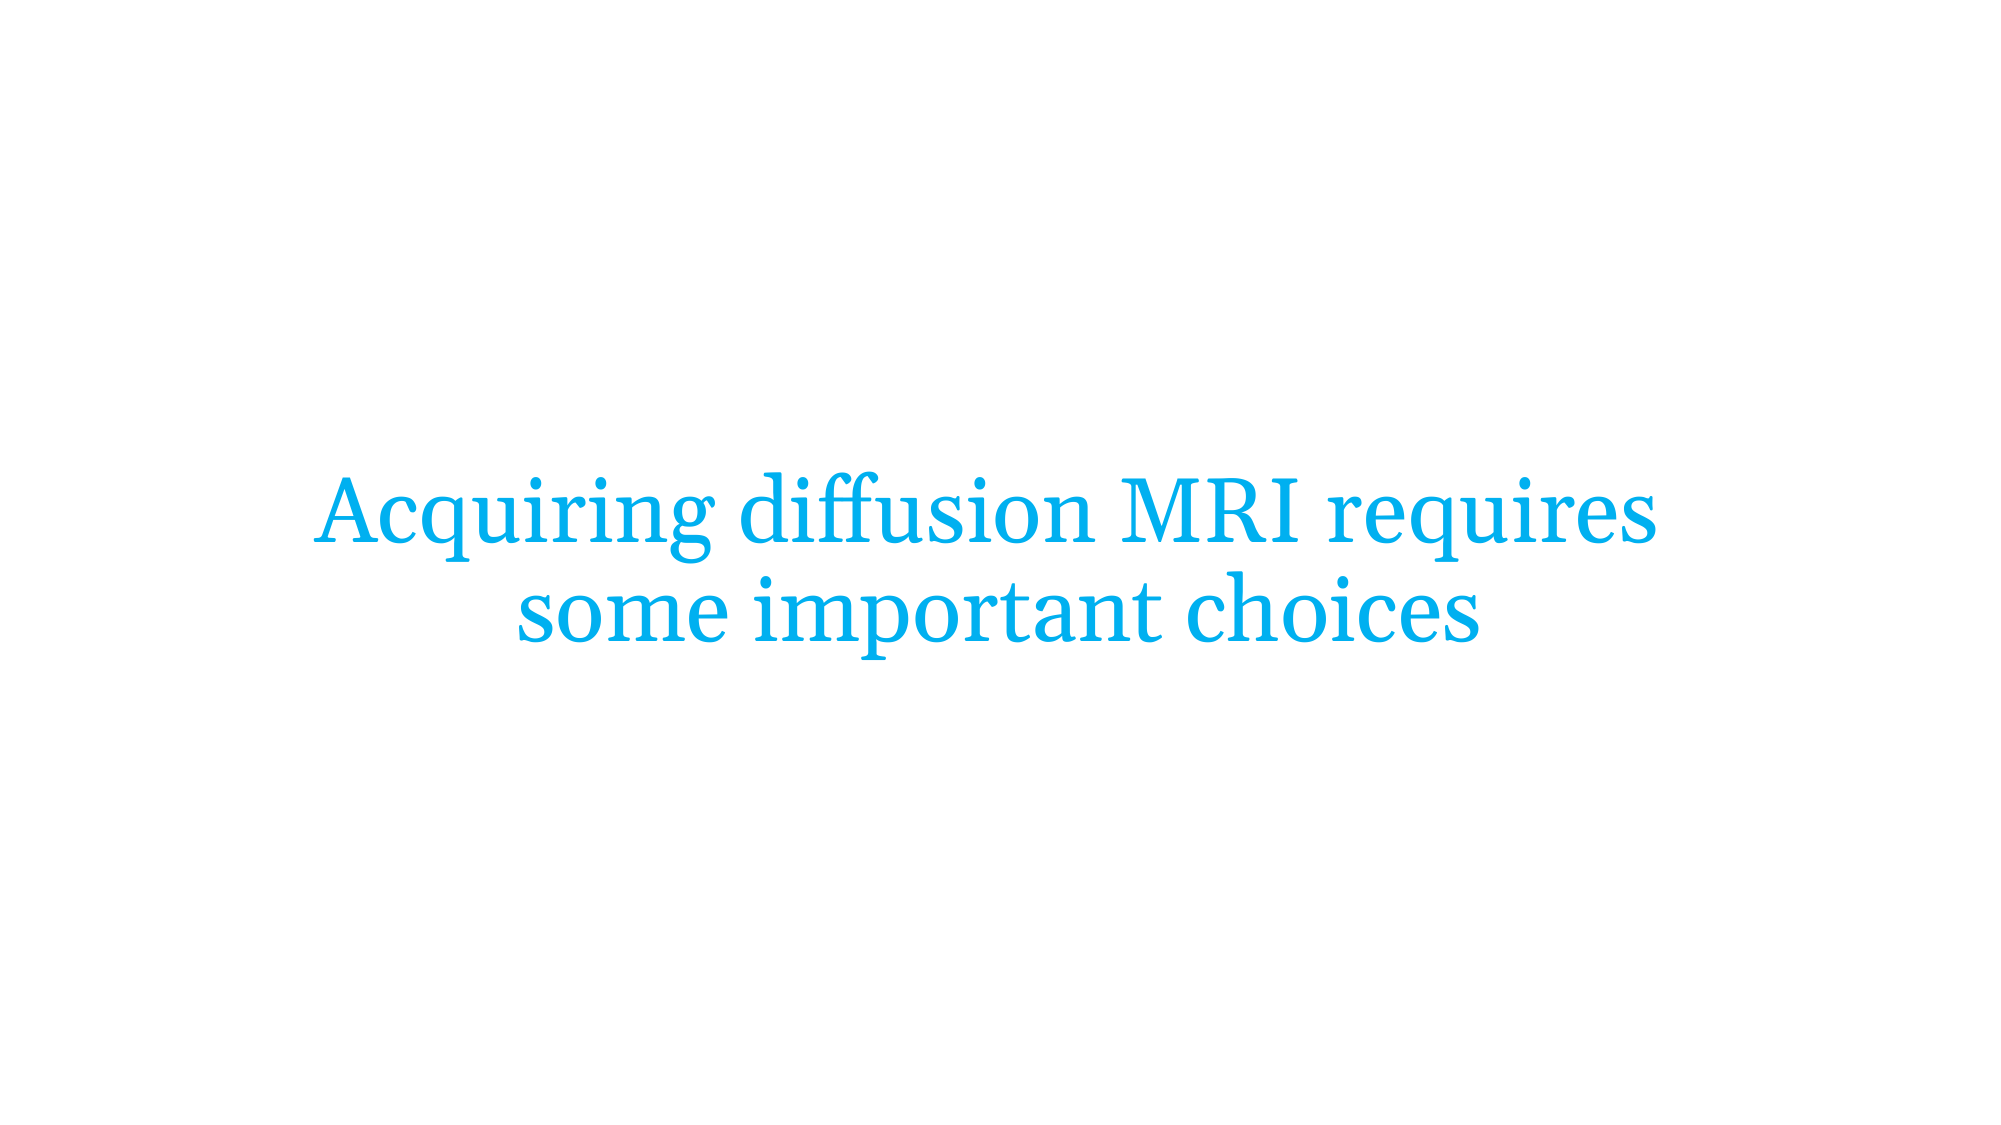

# Acquiring diffusion MRI requires some important choices